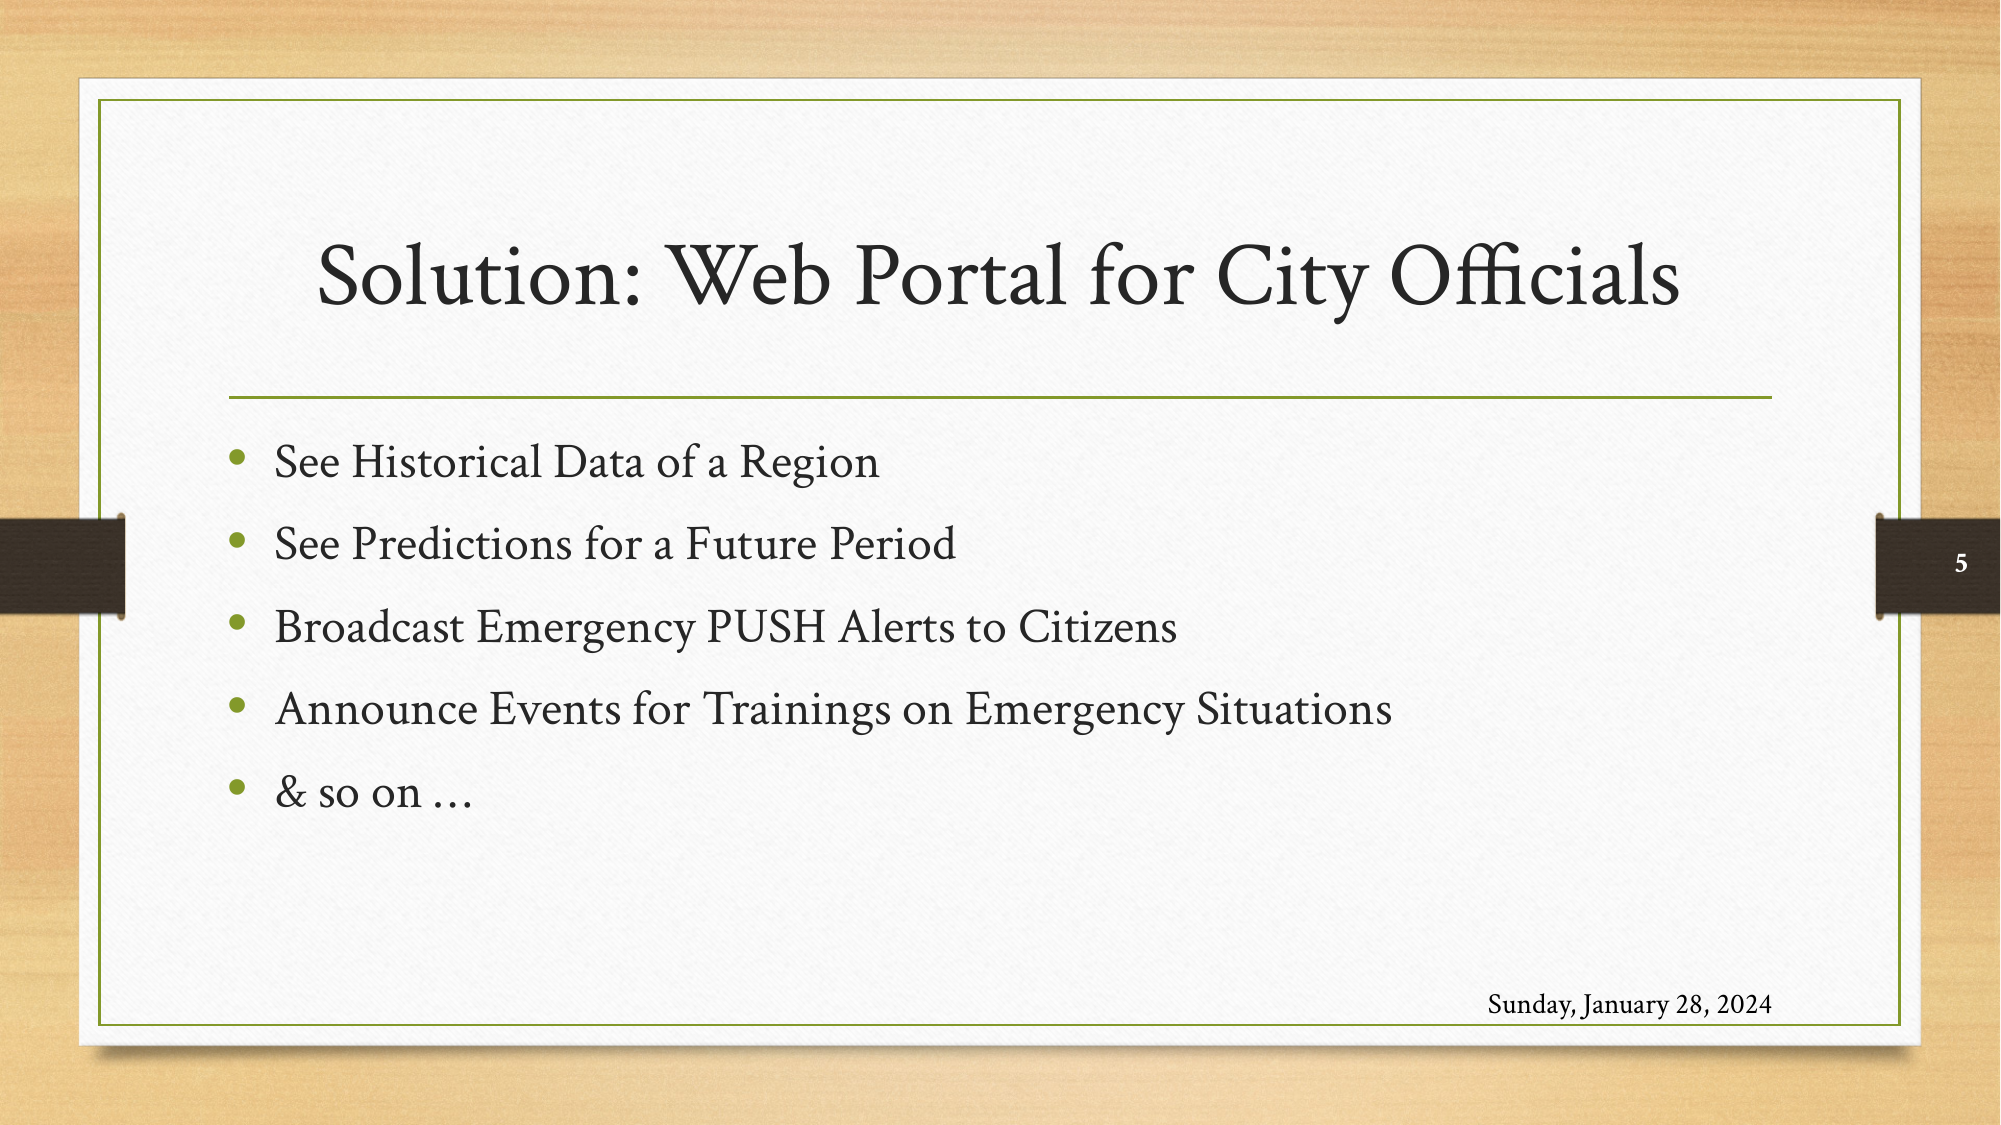

# Solution: Web Portal for City Officials
See Historical Data of a Region
See Predictions for a Future Period
Broadcast Emergency PUSH Alerts to Citizens
Announce Events for Trainings on Emergency Situations
& so on …
5
Sunday, January 28, 2024